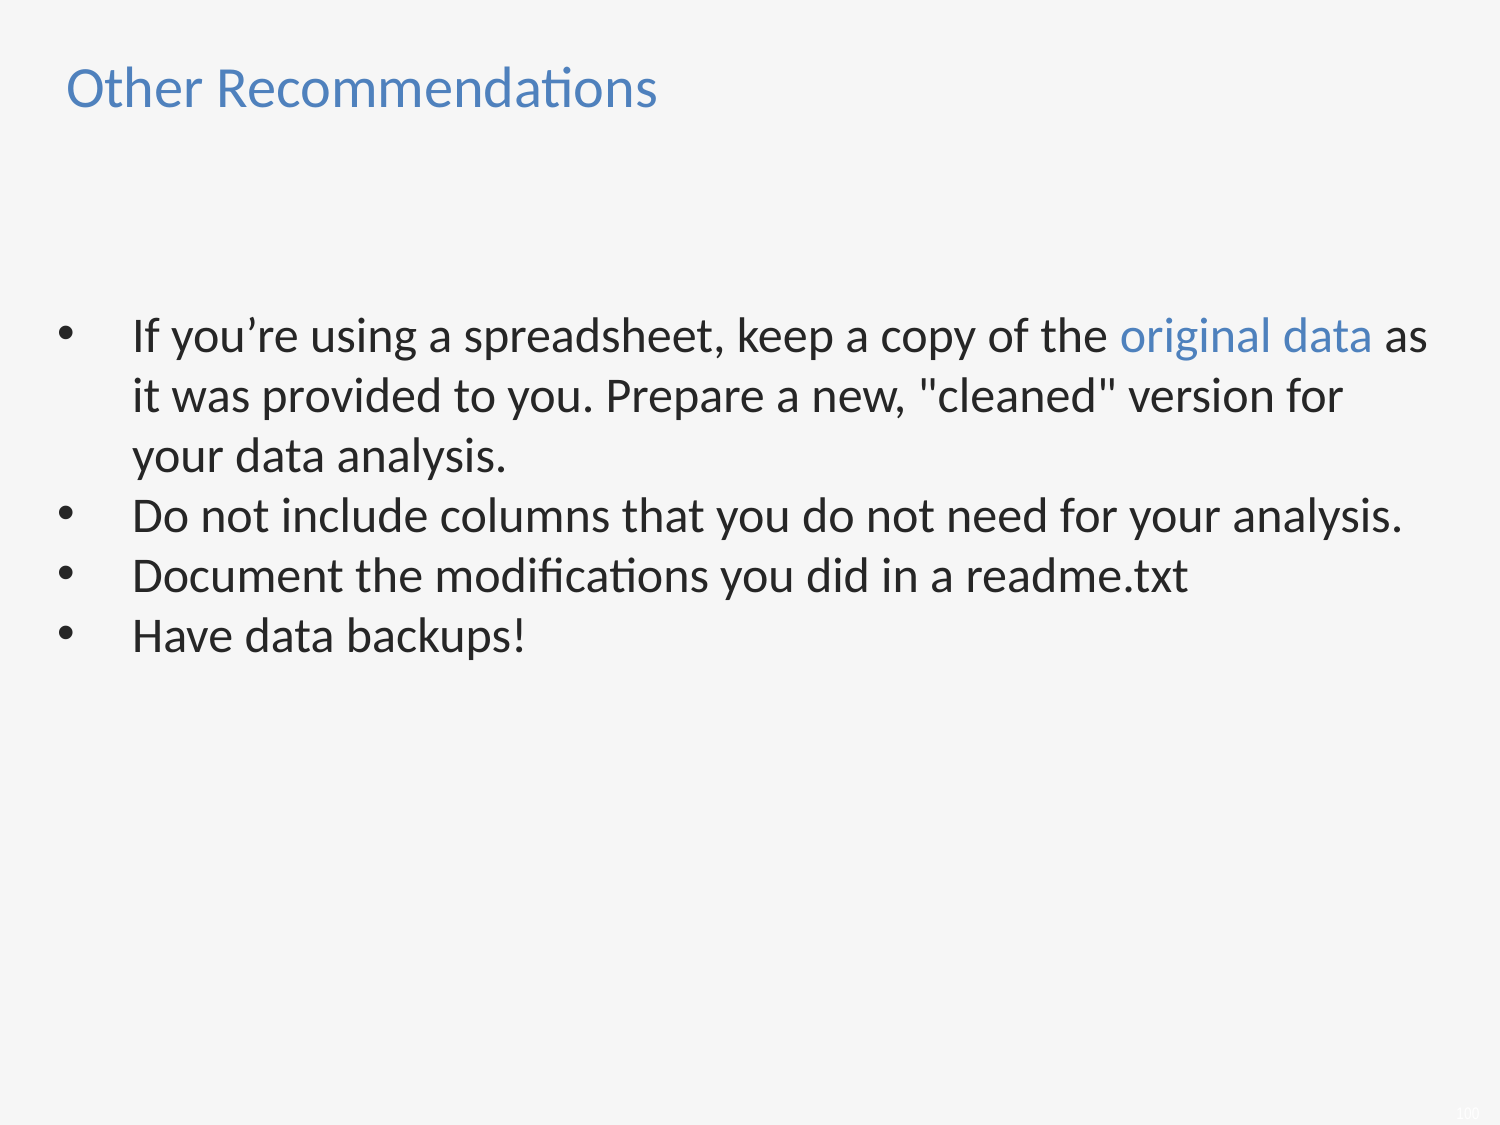

# Other Recommendations
If you’re using a spreadsheet, keep a copy of the original data as it was provided to you. Prepare a new, "cleaned" version for your data analysis.
Do not include columns that you do not need for your analysis.
Document the modifications you did in a readme.txt
Have data backups!